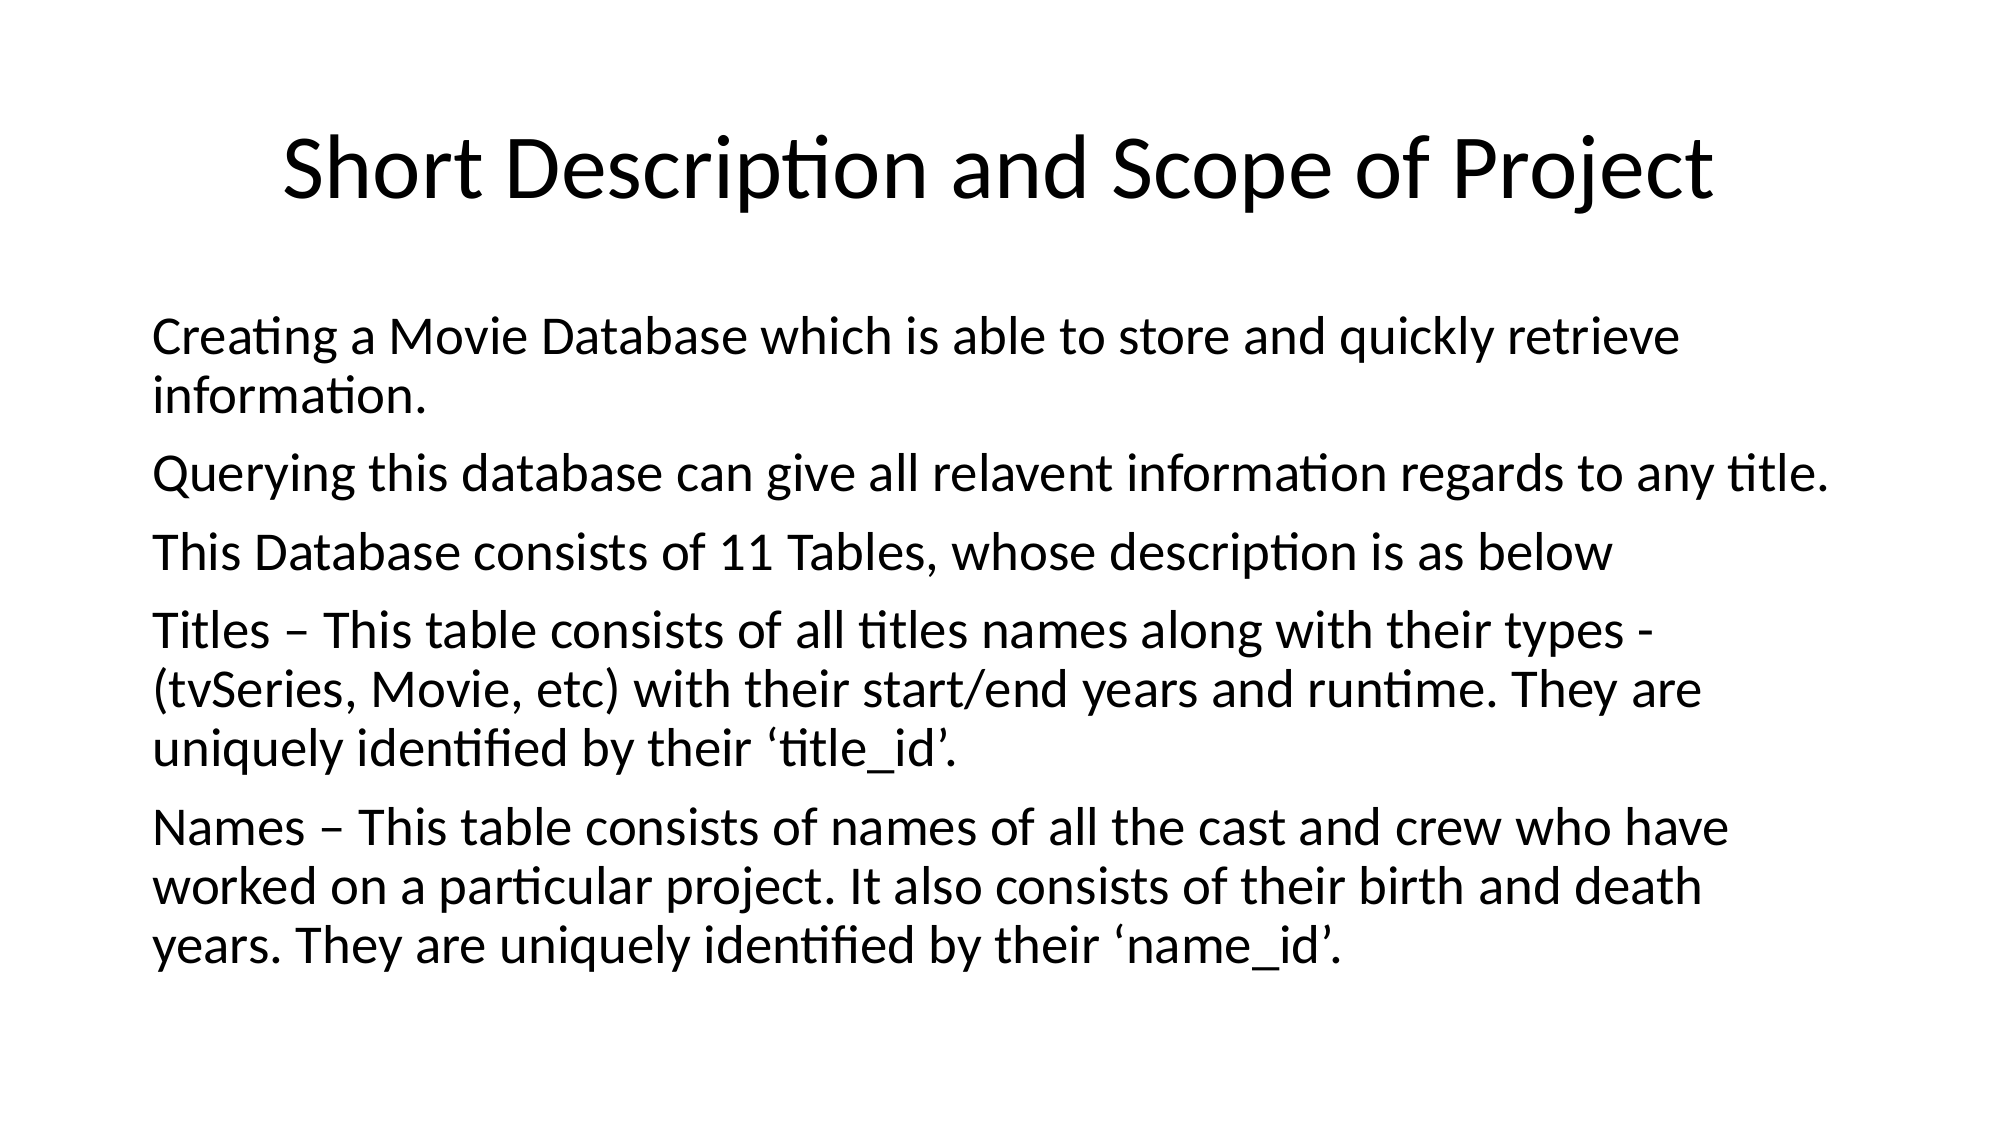

# Short Description and Scope of Project
Creating a Movie Database which is able to store and quickly retrieve information.
Querying this database can give all relavent information regards to any title.
This Database consists of 11 Tables, whose description is as below
Titles – This table consists of all titles names along with their types - (tvSeries, Movie, etc) with their start/end years and runtime. They are uniquely identified by their ‘title_id’.
Names – This table consists of names of all the cast and crew who have worked on a particular project. It also consists of their birth and death years. They are uniquely identified by their ‘name_id’.